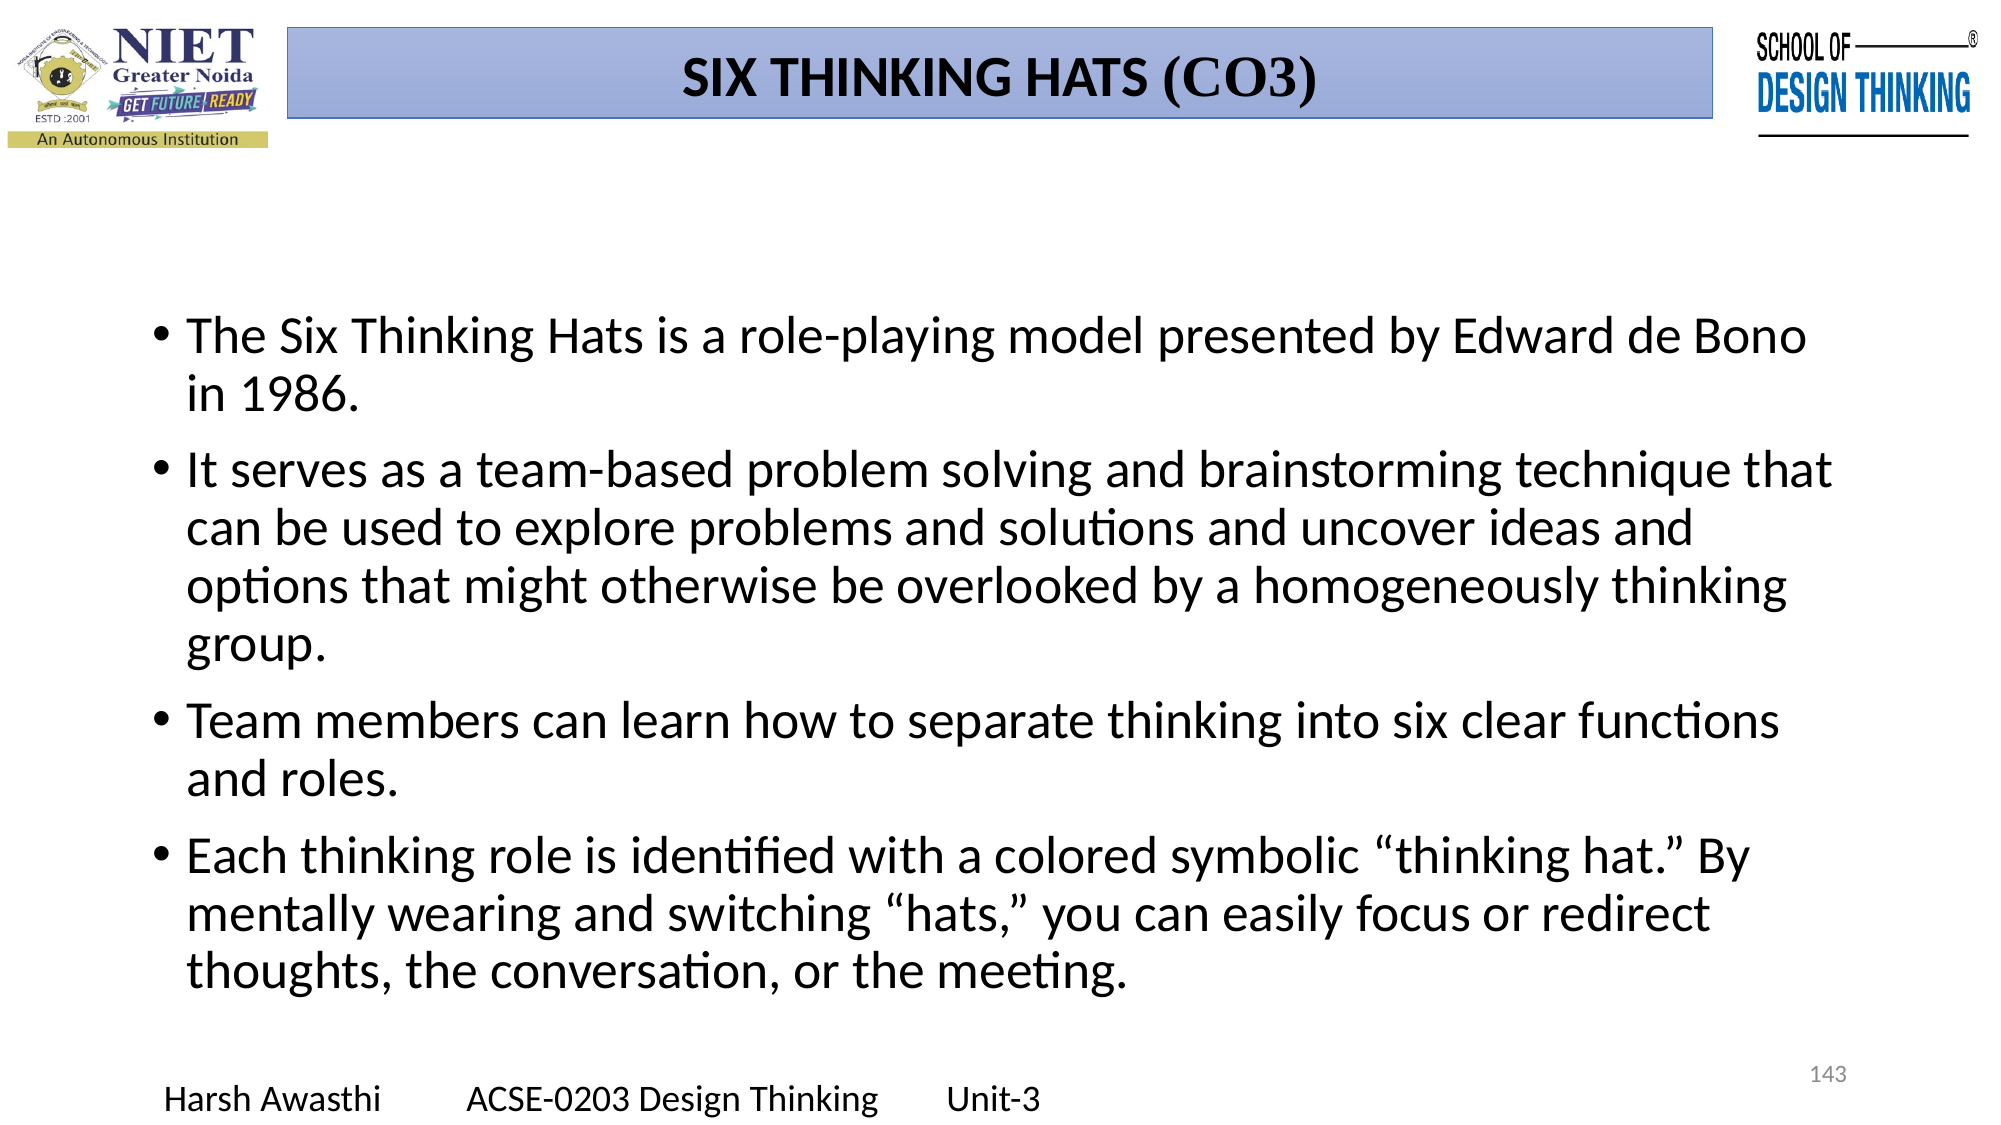

SIX THINKING HATS (CO3)
The Six Thinking Hats is a role-playing model presented by Edward de Bono in 1986.
It serves as a team-based problem solving and brainstorming technique that can be used to explore problems and solutions and uncover ideas and options that might otherwise be overlooked by a homogeneously thinking group.
Team members can learn how to separate thinking into six clear functions and roles.
Each thinking role is identified with a colored symbolic “thinking hat.” By mentally wearing and switching “hats,” you can easily focus or redirect thoughts, the conversation, or the meeting.
143
Harsh Awasthi          ACSE-0203 Design Thinking        Unit-3